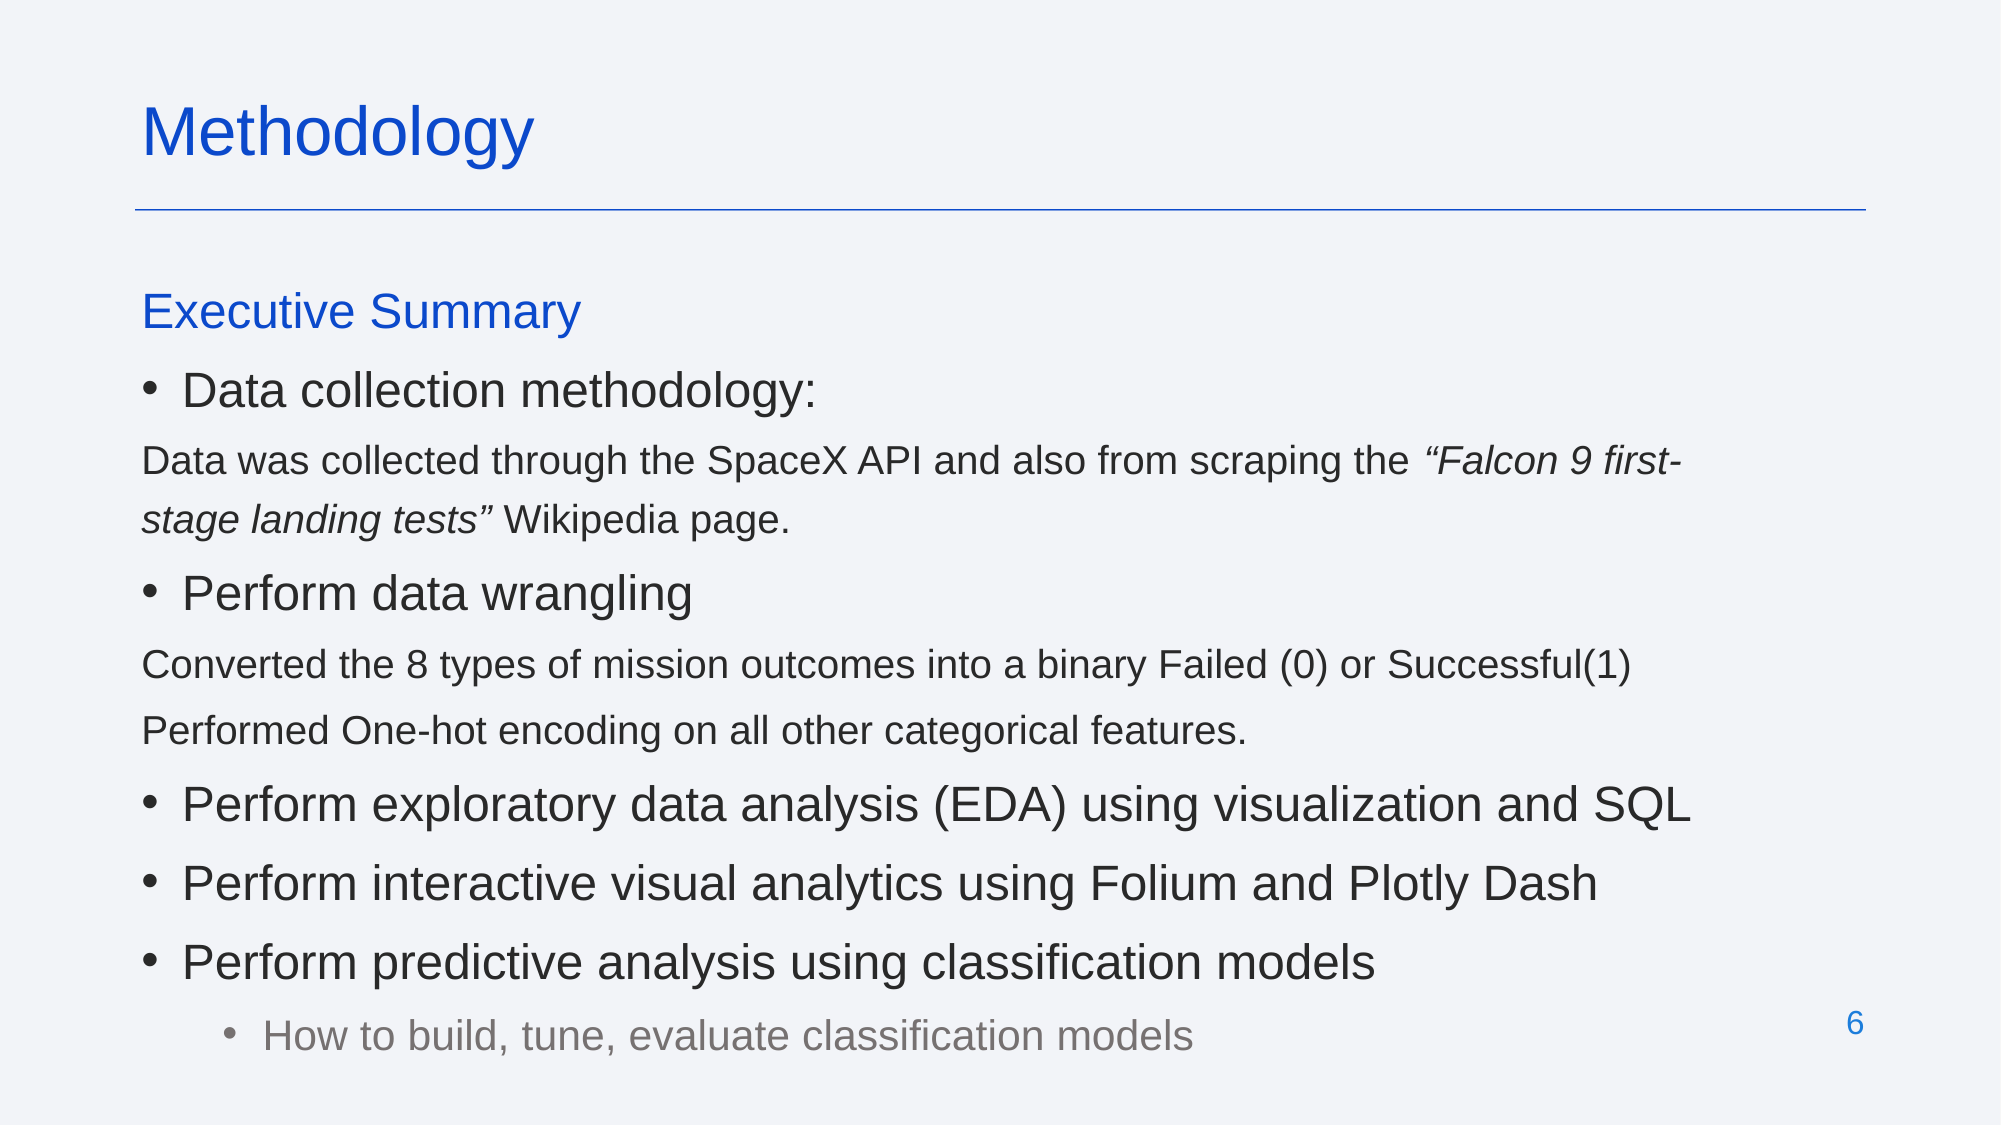

Methodology
Executive Summary
Data collection methodology:
Data was collected through the SpaceX API and also from scraping the “Falcon 9 first-stage landing tests” Wikipedia page.
Perform data wrangling
Converted the 8 types of mission outcomes into a binary Failed (0) or Successful(1)
Performed One-hot encoding on all other categorical features.
Perform exploratory data analysis (EDA) using visualization and SQL
Perform interactive visual analytics using Folium and Plotly Dash
Perform predictive analysis using classification models
How to build, tune, evaluate classification models

6